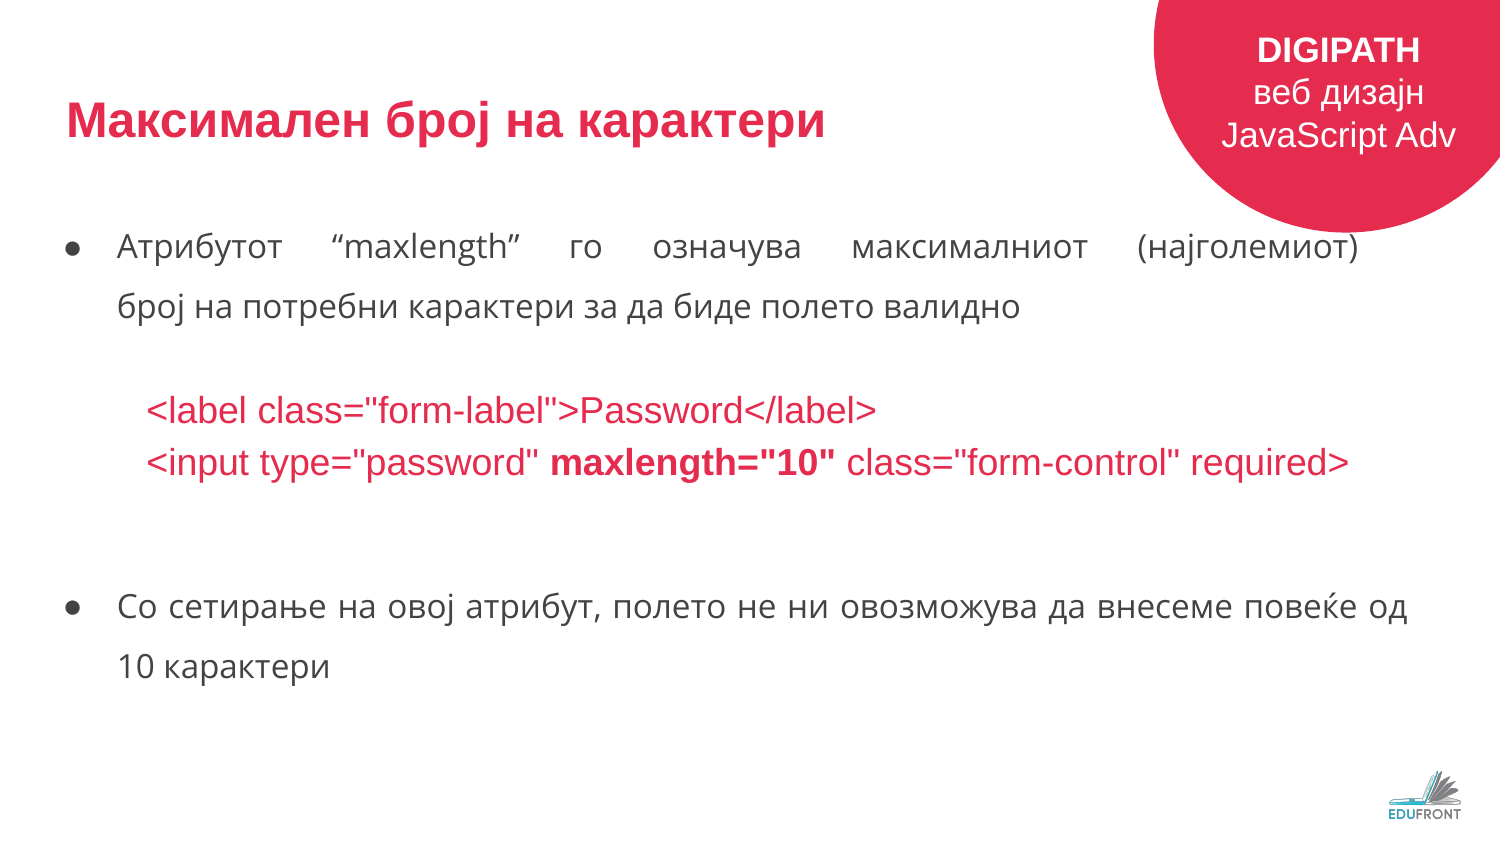

# Maксимален број на карактери
Атрибутот “maxlength” го означува максималниот (најголемиот)
број на потребни карактери за да биде полето валидно

Со сетирање на овој атрибут, полето не ни овозможува да внесеме повеќе од 10 карактери

 <label class="form-label">Password</label>
 <input type="password" maxlength="10" class="form-control" required>